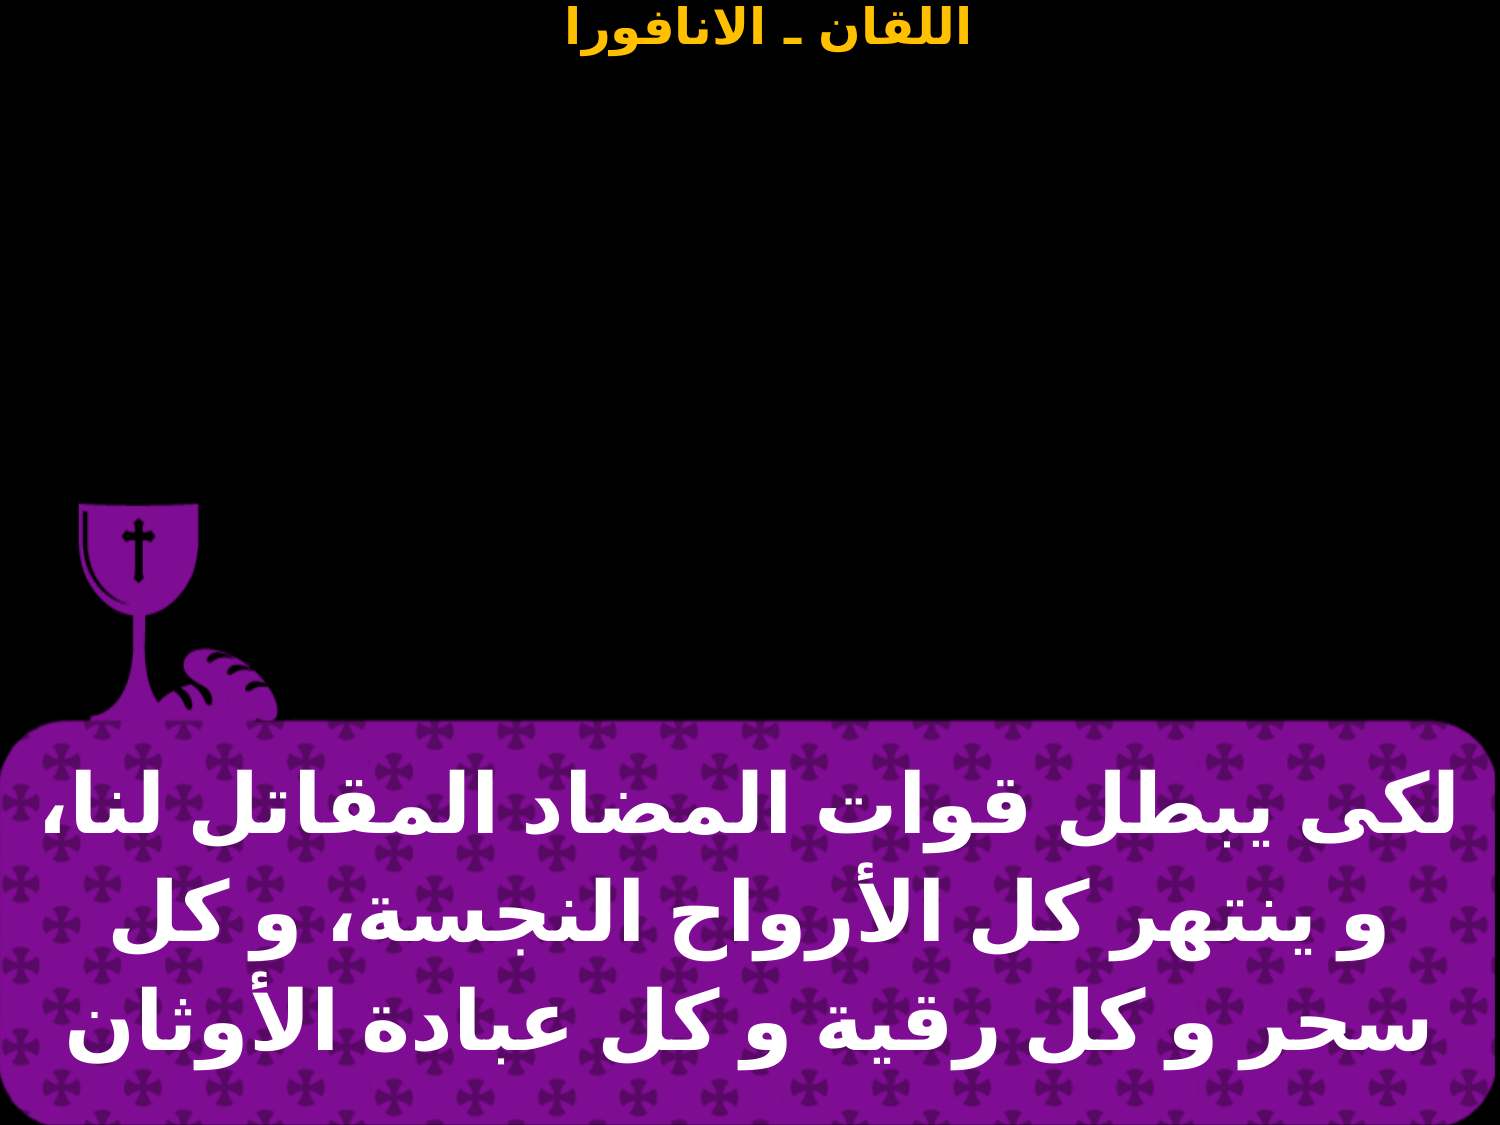

| لكى يبطل قوات المضاد المقاتل لنا، و ينتهر كل الأرواح النجسة، و كل سحر و كل رقية و كل عبادة الأوثان |
| --- |